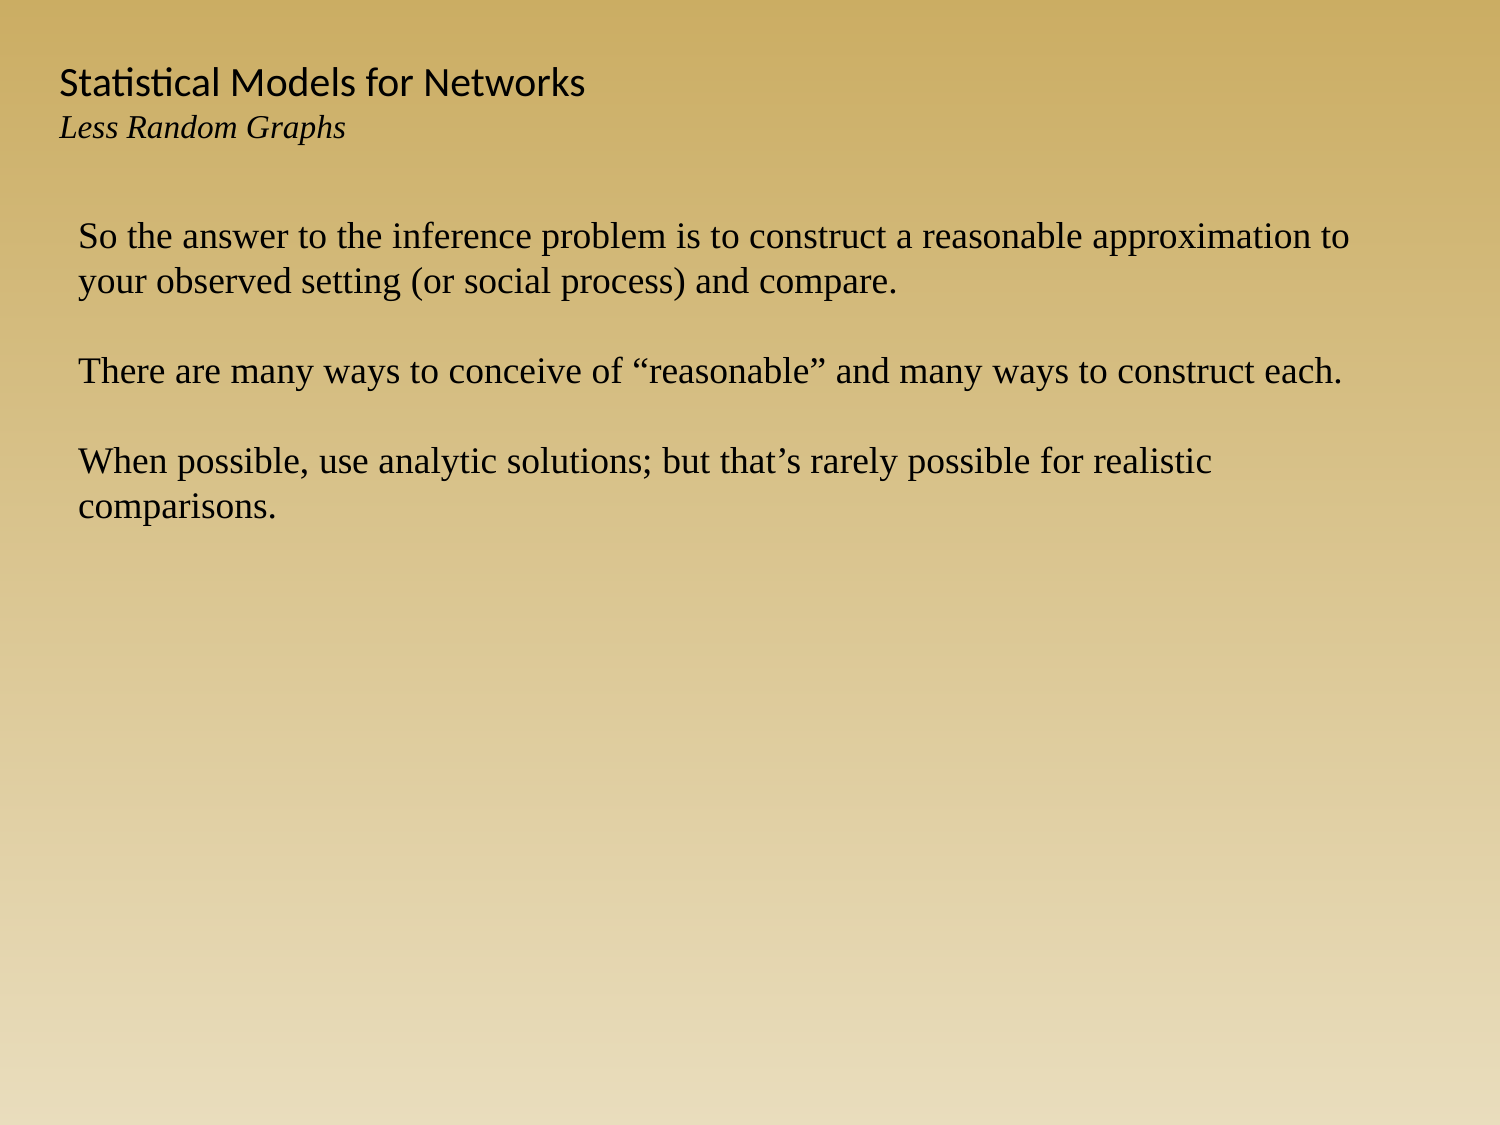

Statistical Models for Networks
Less Random Graphs
So the answer to the inference problem is to construct a reasonable approximation to your observed setting (or social process) and compare.

There are many ways to conceive of “reasonable” and many ways to construct each.

When possible, use analytic solutions; but that’s rarely possible for realistic comparisons.